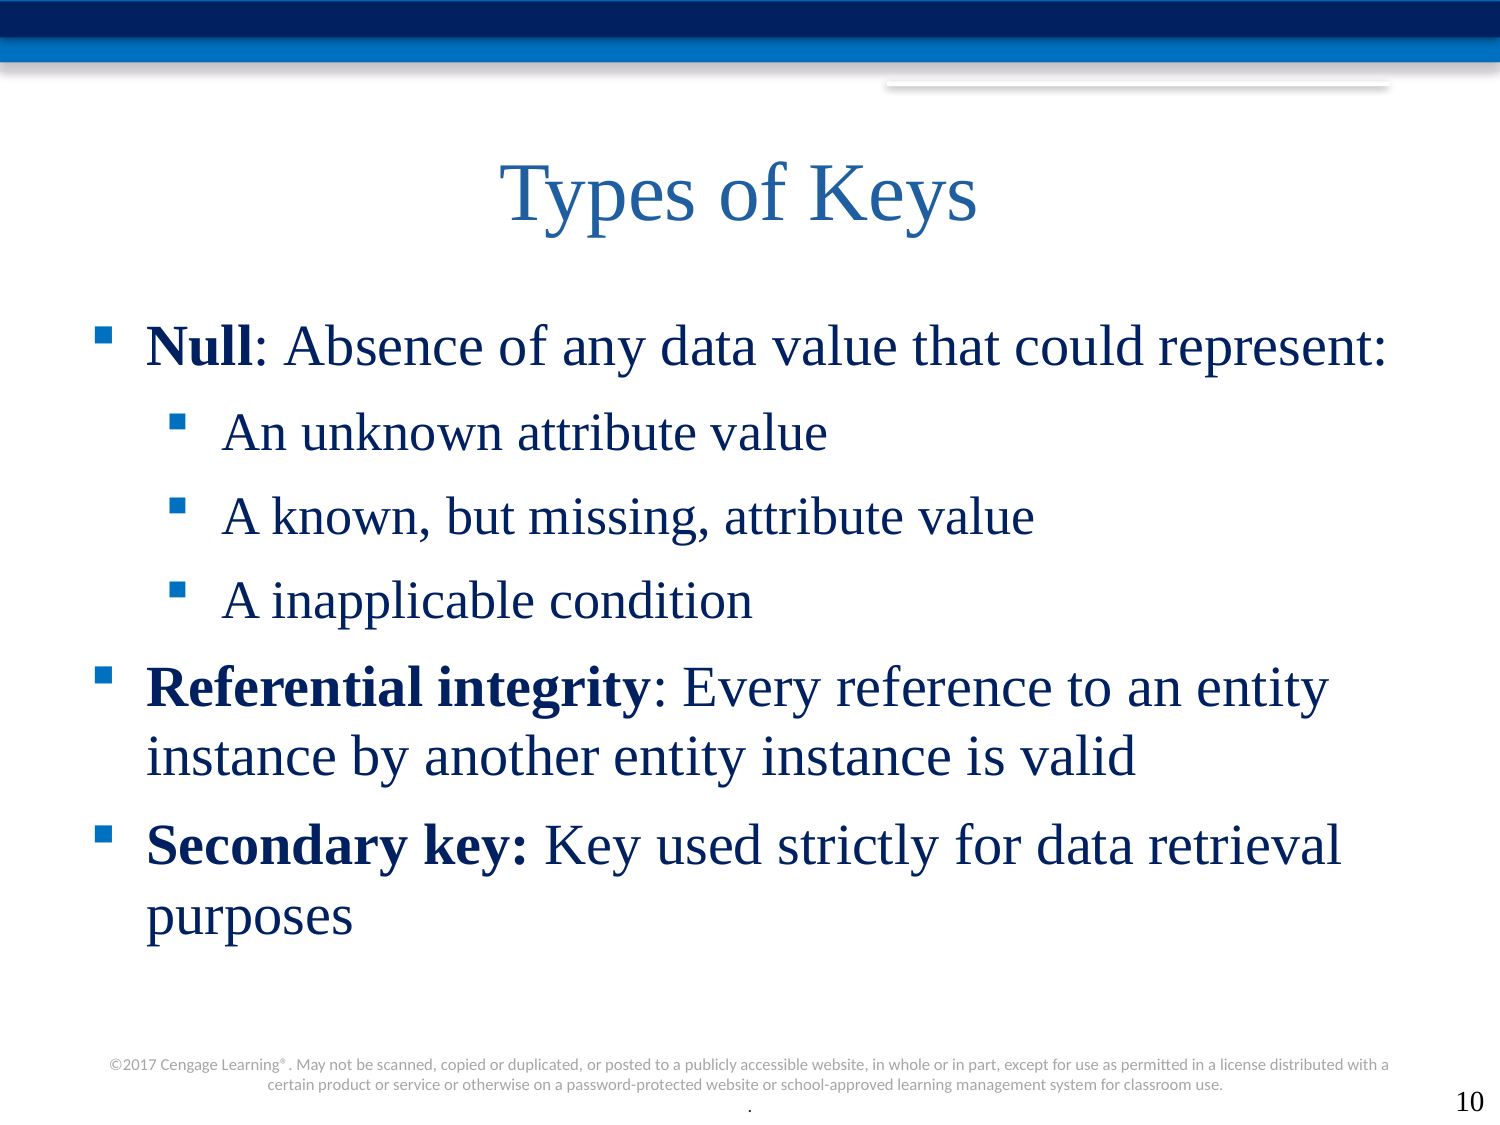

# Types of Keys
Null: Absence of any data value that could represent:
An unknown attribute value
A known, but missing, attribute value
A inapplicable condition
Referential integrity: Every reference to an entity instance by another entity instance is valid
Secondary key: Key used strictly for data retrieval purposes

10